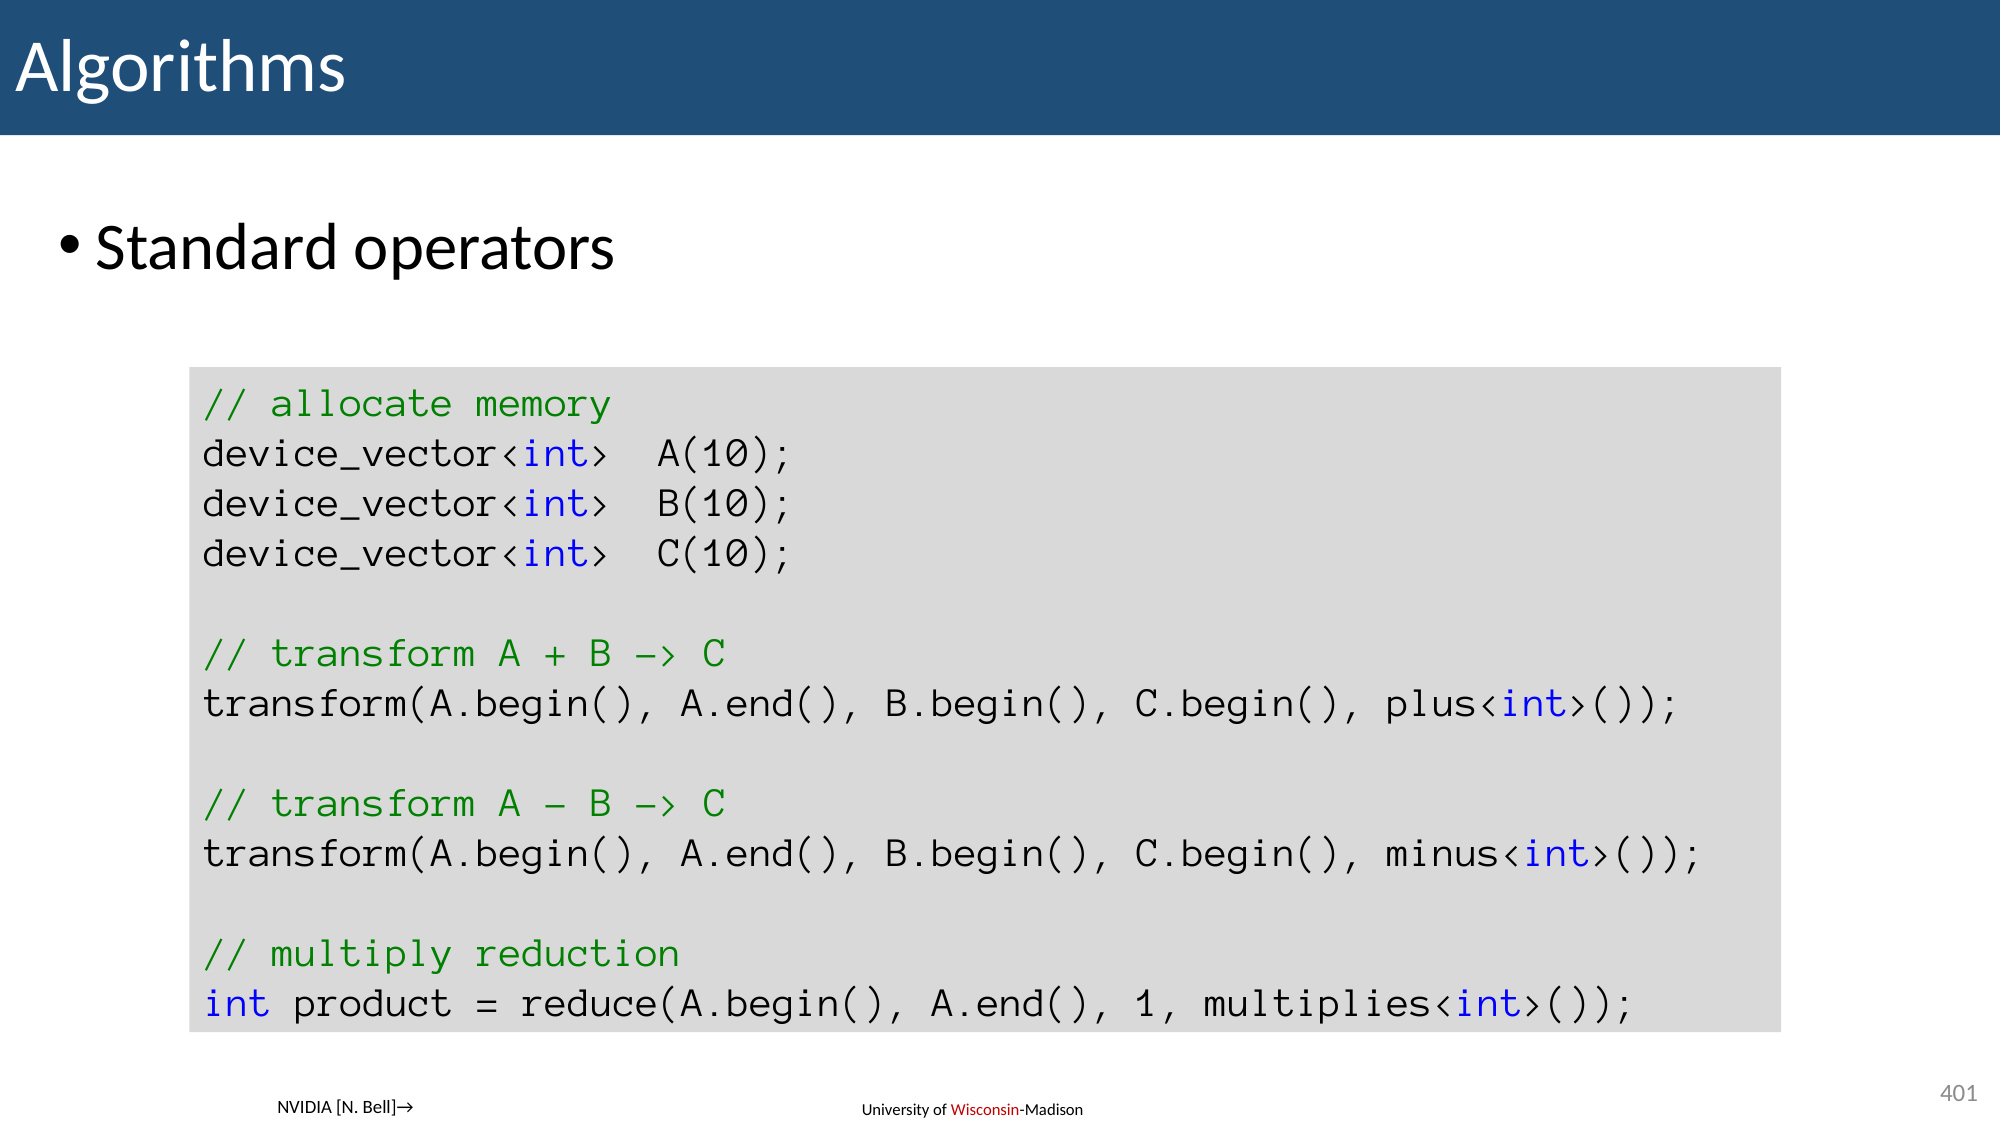

# Algorithms
Standard operators
// allocate memory
device_vector<int>  A(10);
device_vector<int>  B(10);
device_vector<int>  C(10);

// transform A + B -> C
transform(A.begin(), A.end(), B.begin(), C.begin(), plus<int>());

// transform A - B -> C
transform(A.begin(), A.end(), B.begin(), C.begin(), minus<int>());

// multiply reduction
int product = reduce(A.begin(), A.end(), 1, multiplies<int>());
401
NVIDIA [N. Bell]→